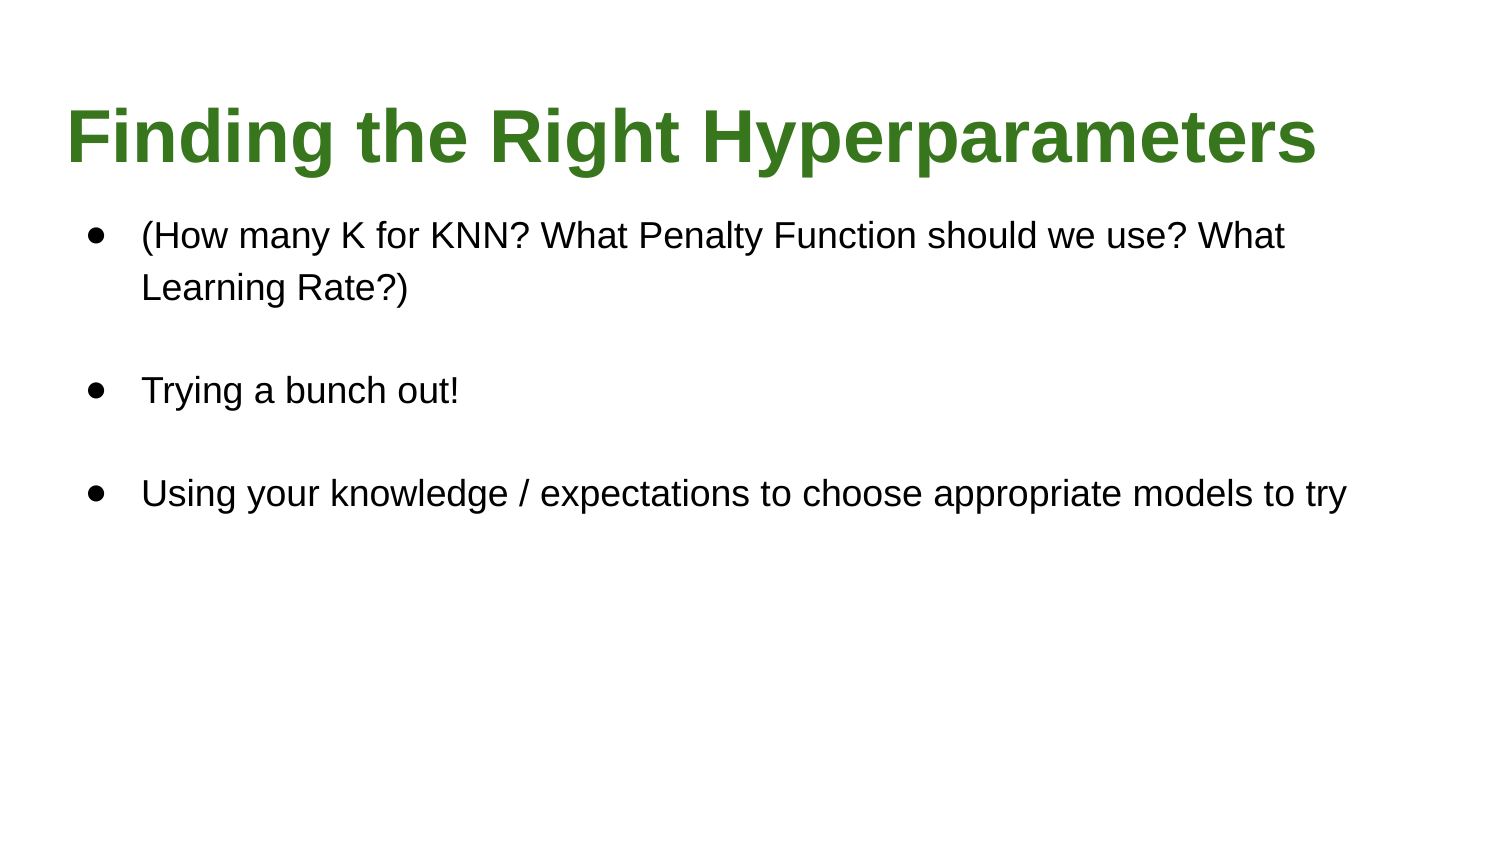

# Finding the Right Hyperparameters
(How many K for KNN? What Penalty Function should we use? What Learning Rate?)

Trying a bunch out!

Using your knowledge / expectations to choose appropriate models to try